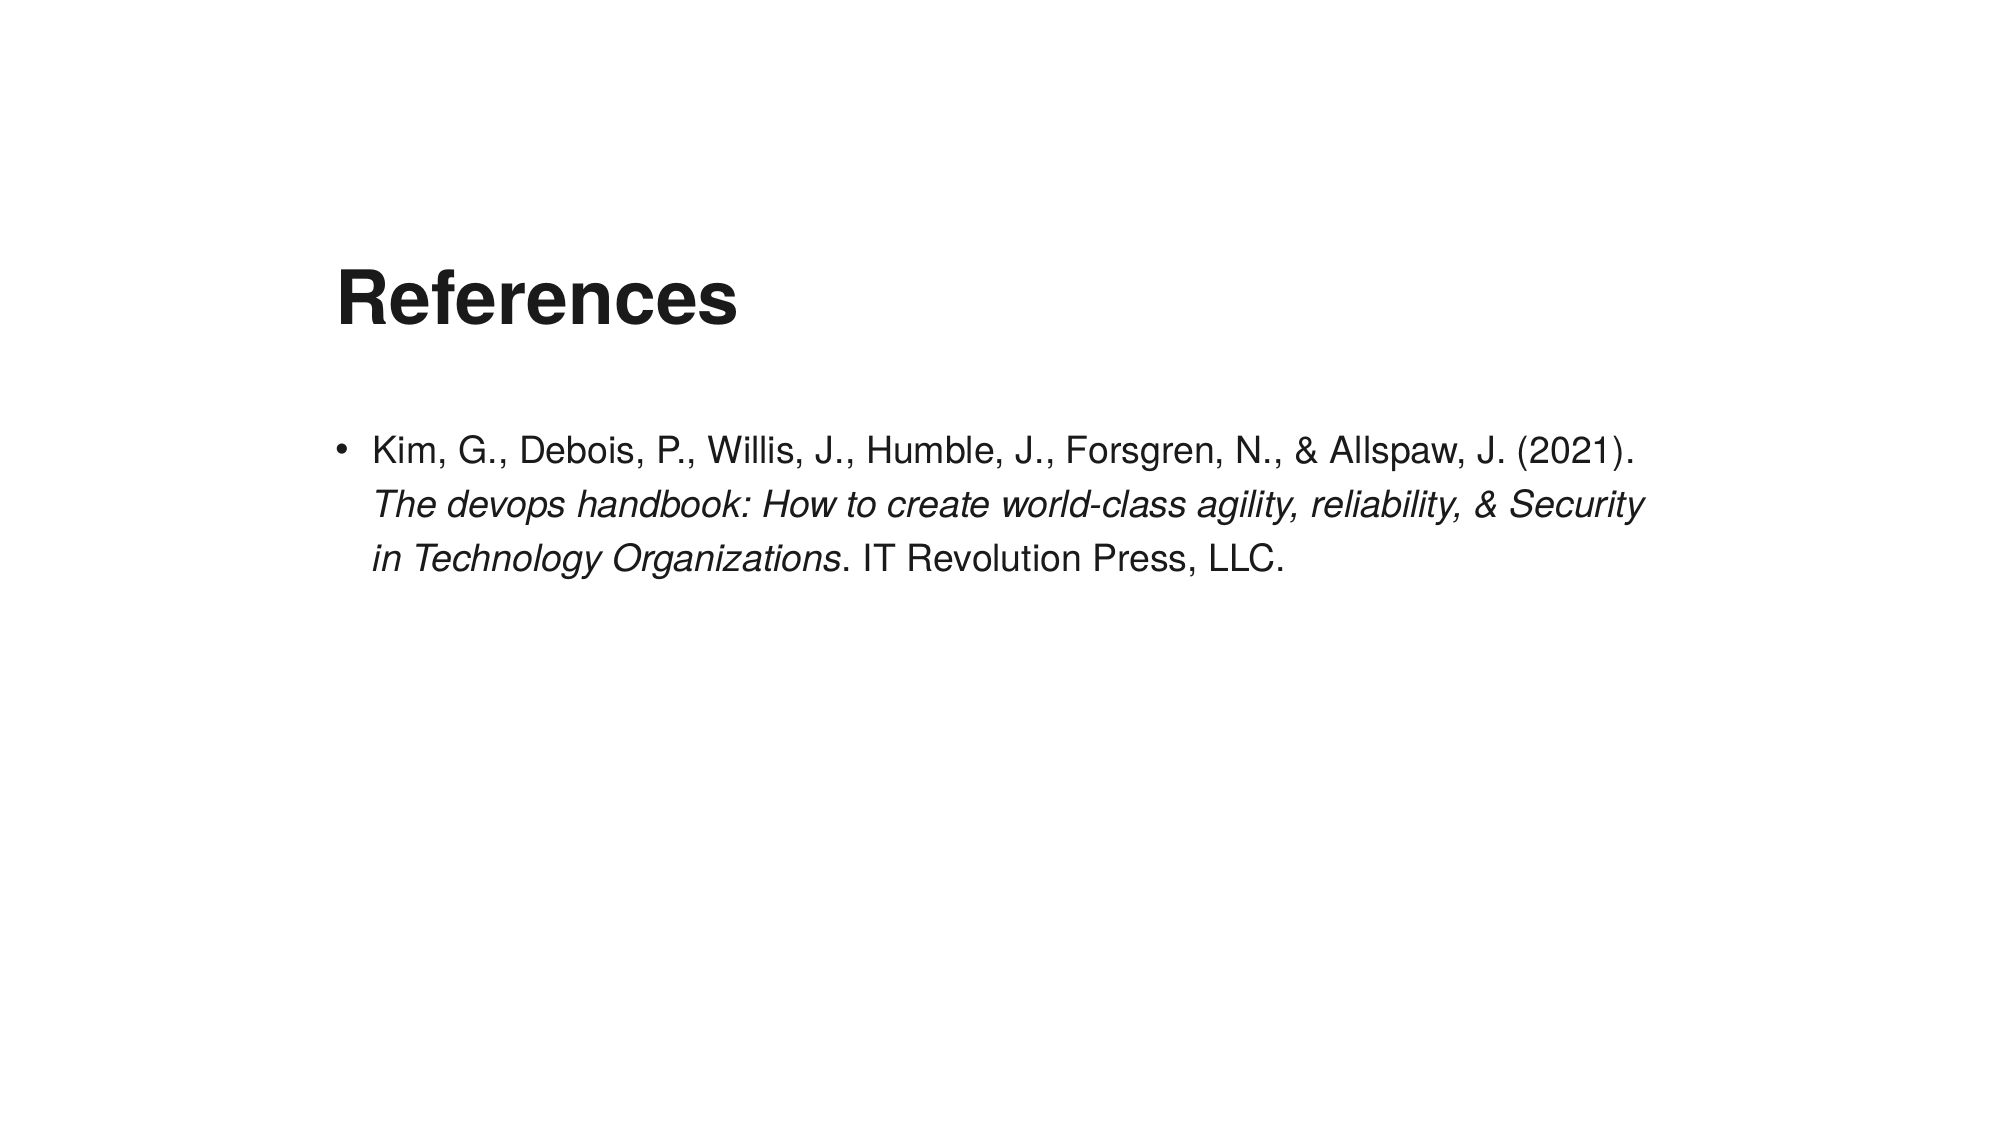

# References
Kim, G., Debois, P., Willis, J., Humble, J., Forsgren, N., & Allspaw, J. (2021). The devops handbook: How to create world-class agility, reliability, & Security in Technology Organizations. IT Revolution Press, LLC.